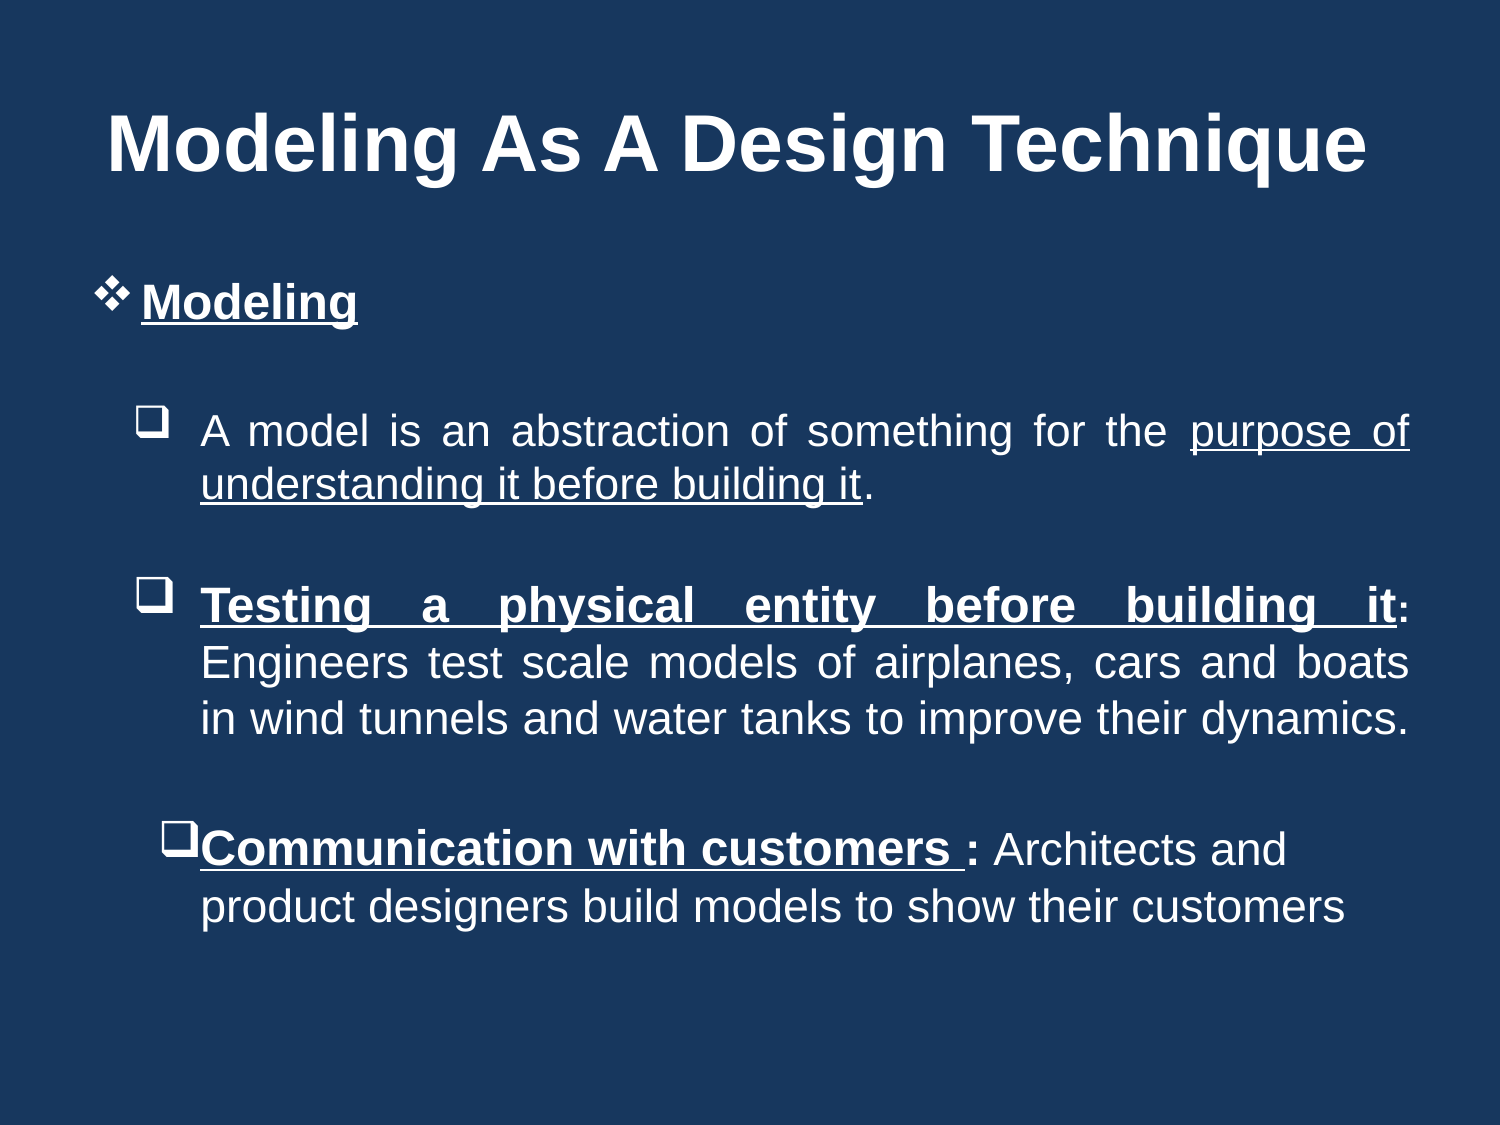

# Modeling As A Design Technique
Modeling

A model is an abstraction of something for the purpose of understanding it before building it.

Testing a physical entity before building it: Engineers test scale models of airplanes, cars and boats in wind tunnels and water tanks to improve their dynamics.

Communication with customers : Architects and product designers build models to show their customers